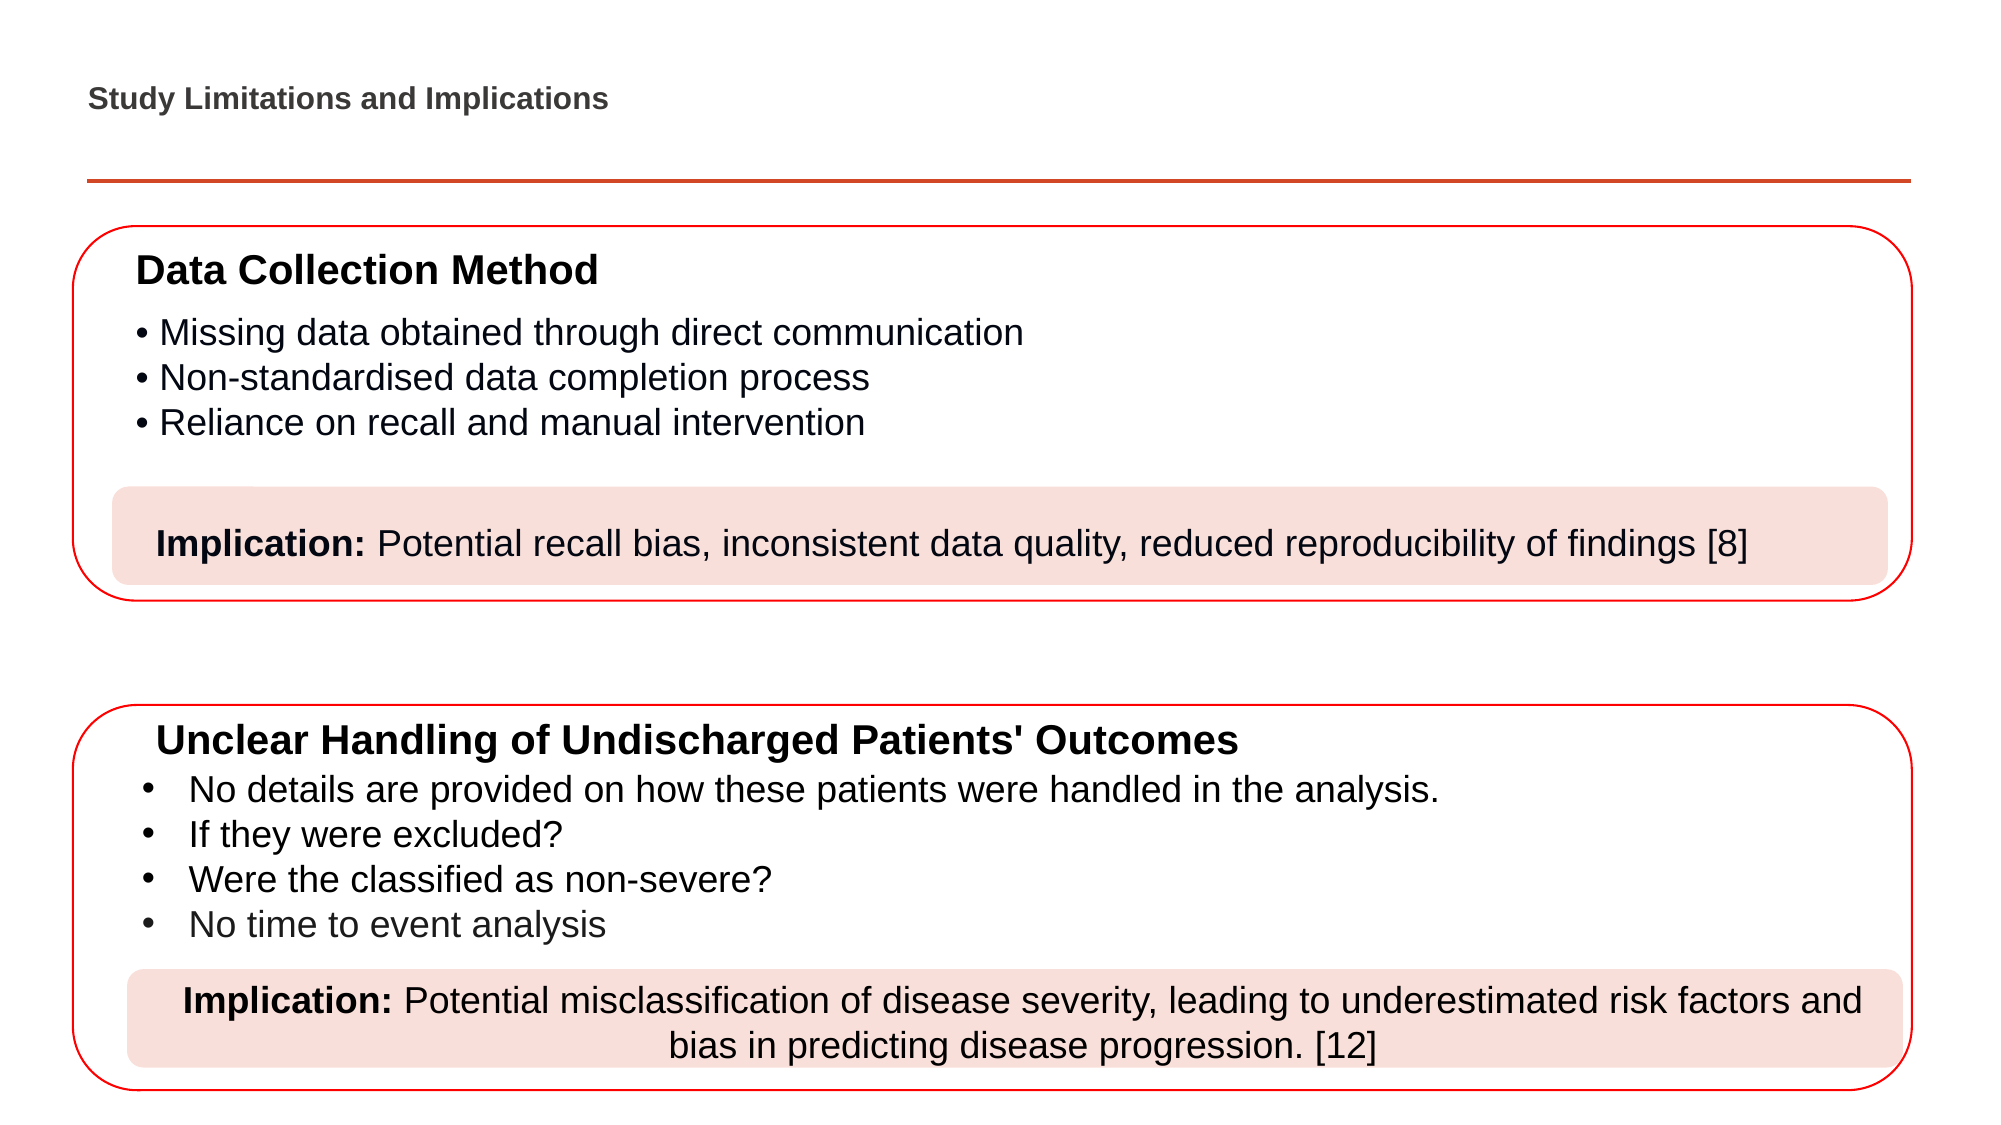

# Study Limitations and Implications

Data Collection Method
• Missing data obtained through direct communication
• Non-standardised data completion process
• Reliance on recall and manual intervention

Implication: Potential recall bias, inconsistent data quality, reduced reproducibility of findings [8]

Unclear Handling of Undischarged Patients' Outcomes
No details are provided on how these patients were handled in the analysis.
If they were excluded?
Were the classified as non-severe?
No time to event analysis

Implication: Potential misclassification of disease severity, leading to underestimated risk factors and bias in predicting disease progression. [12]